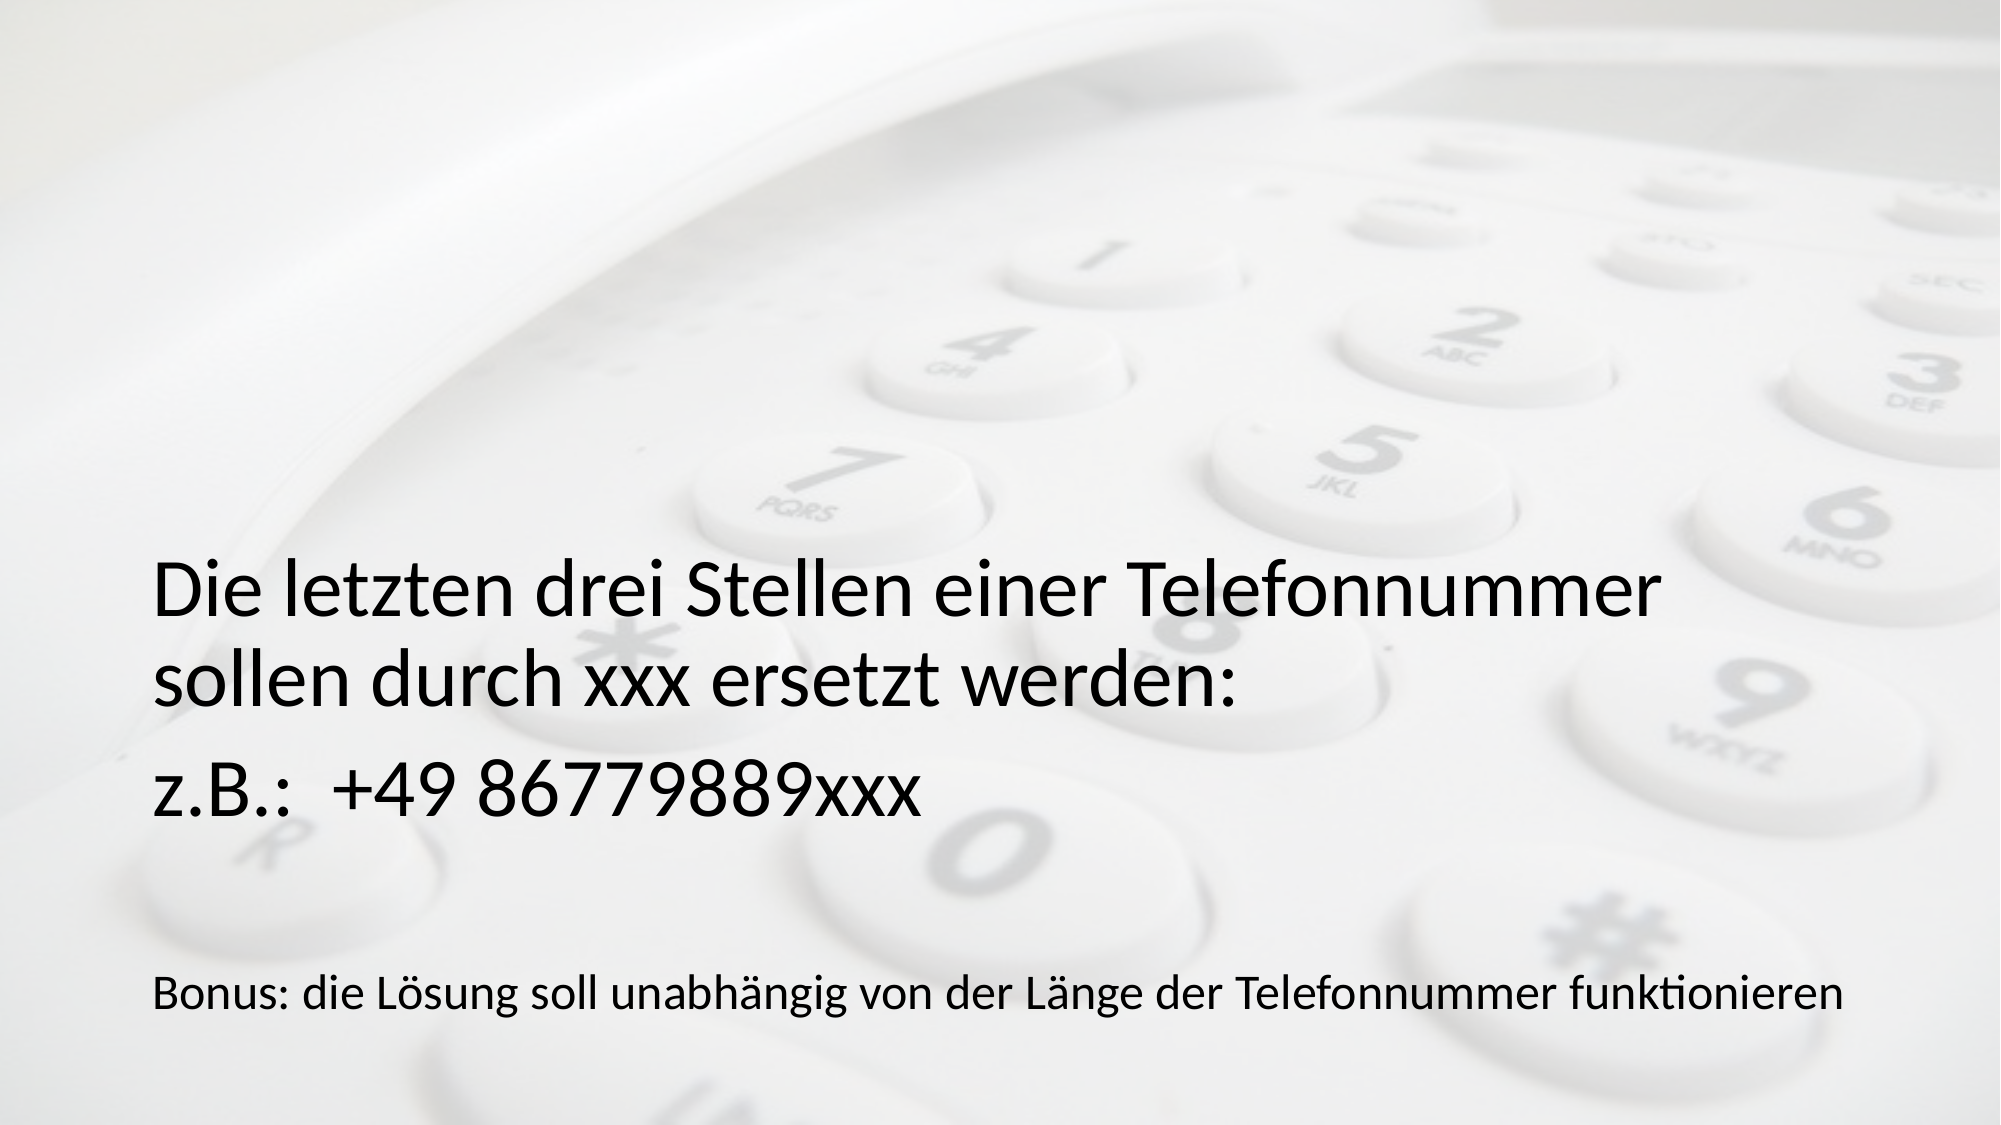

Die letzten drei Stellen einer Telefonnummer sollen durch xxx ersetzt werden:
z.B.:  +49 86779889xxx

Bonus: die Lösung soll unabhängig von der Länge der Telefonnummer funktionieren